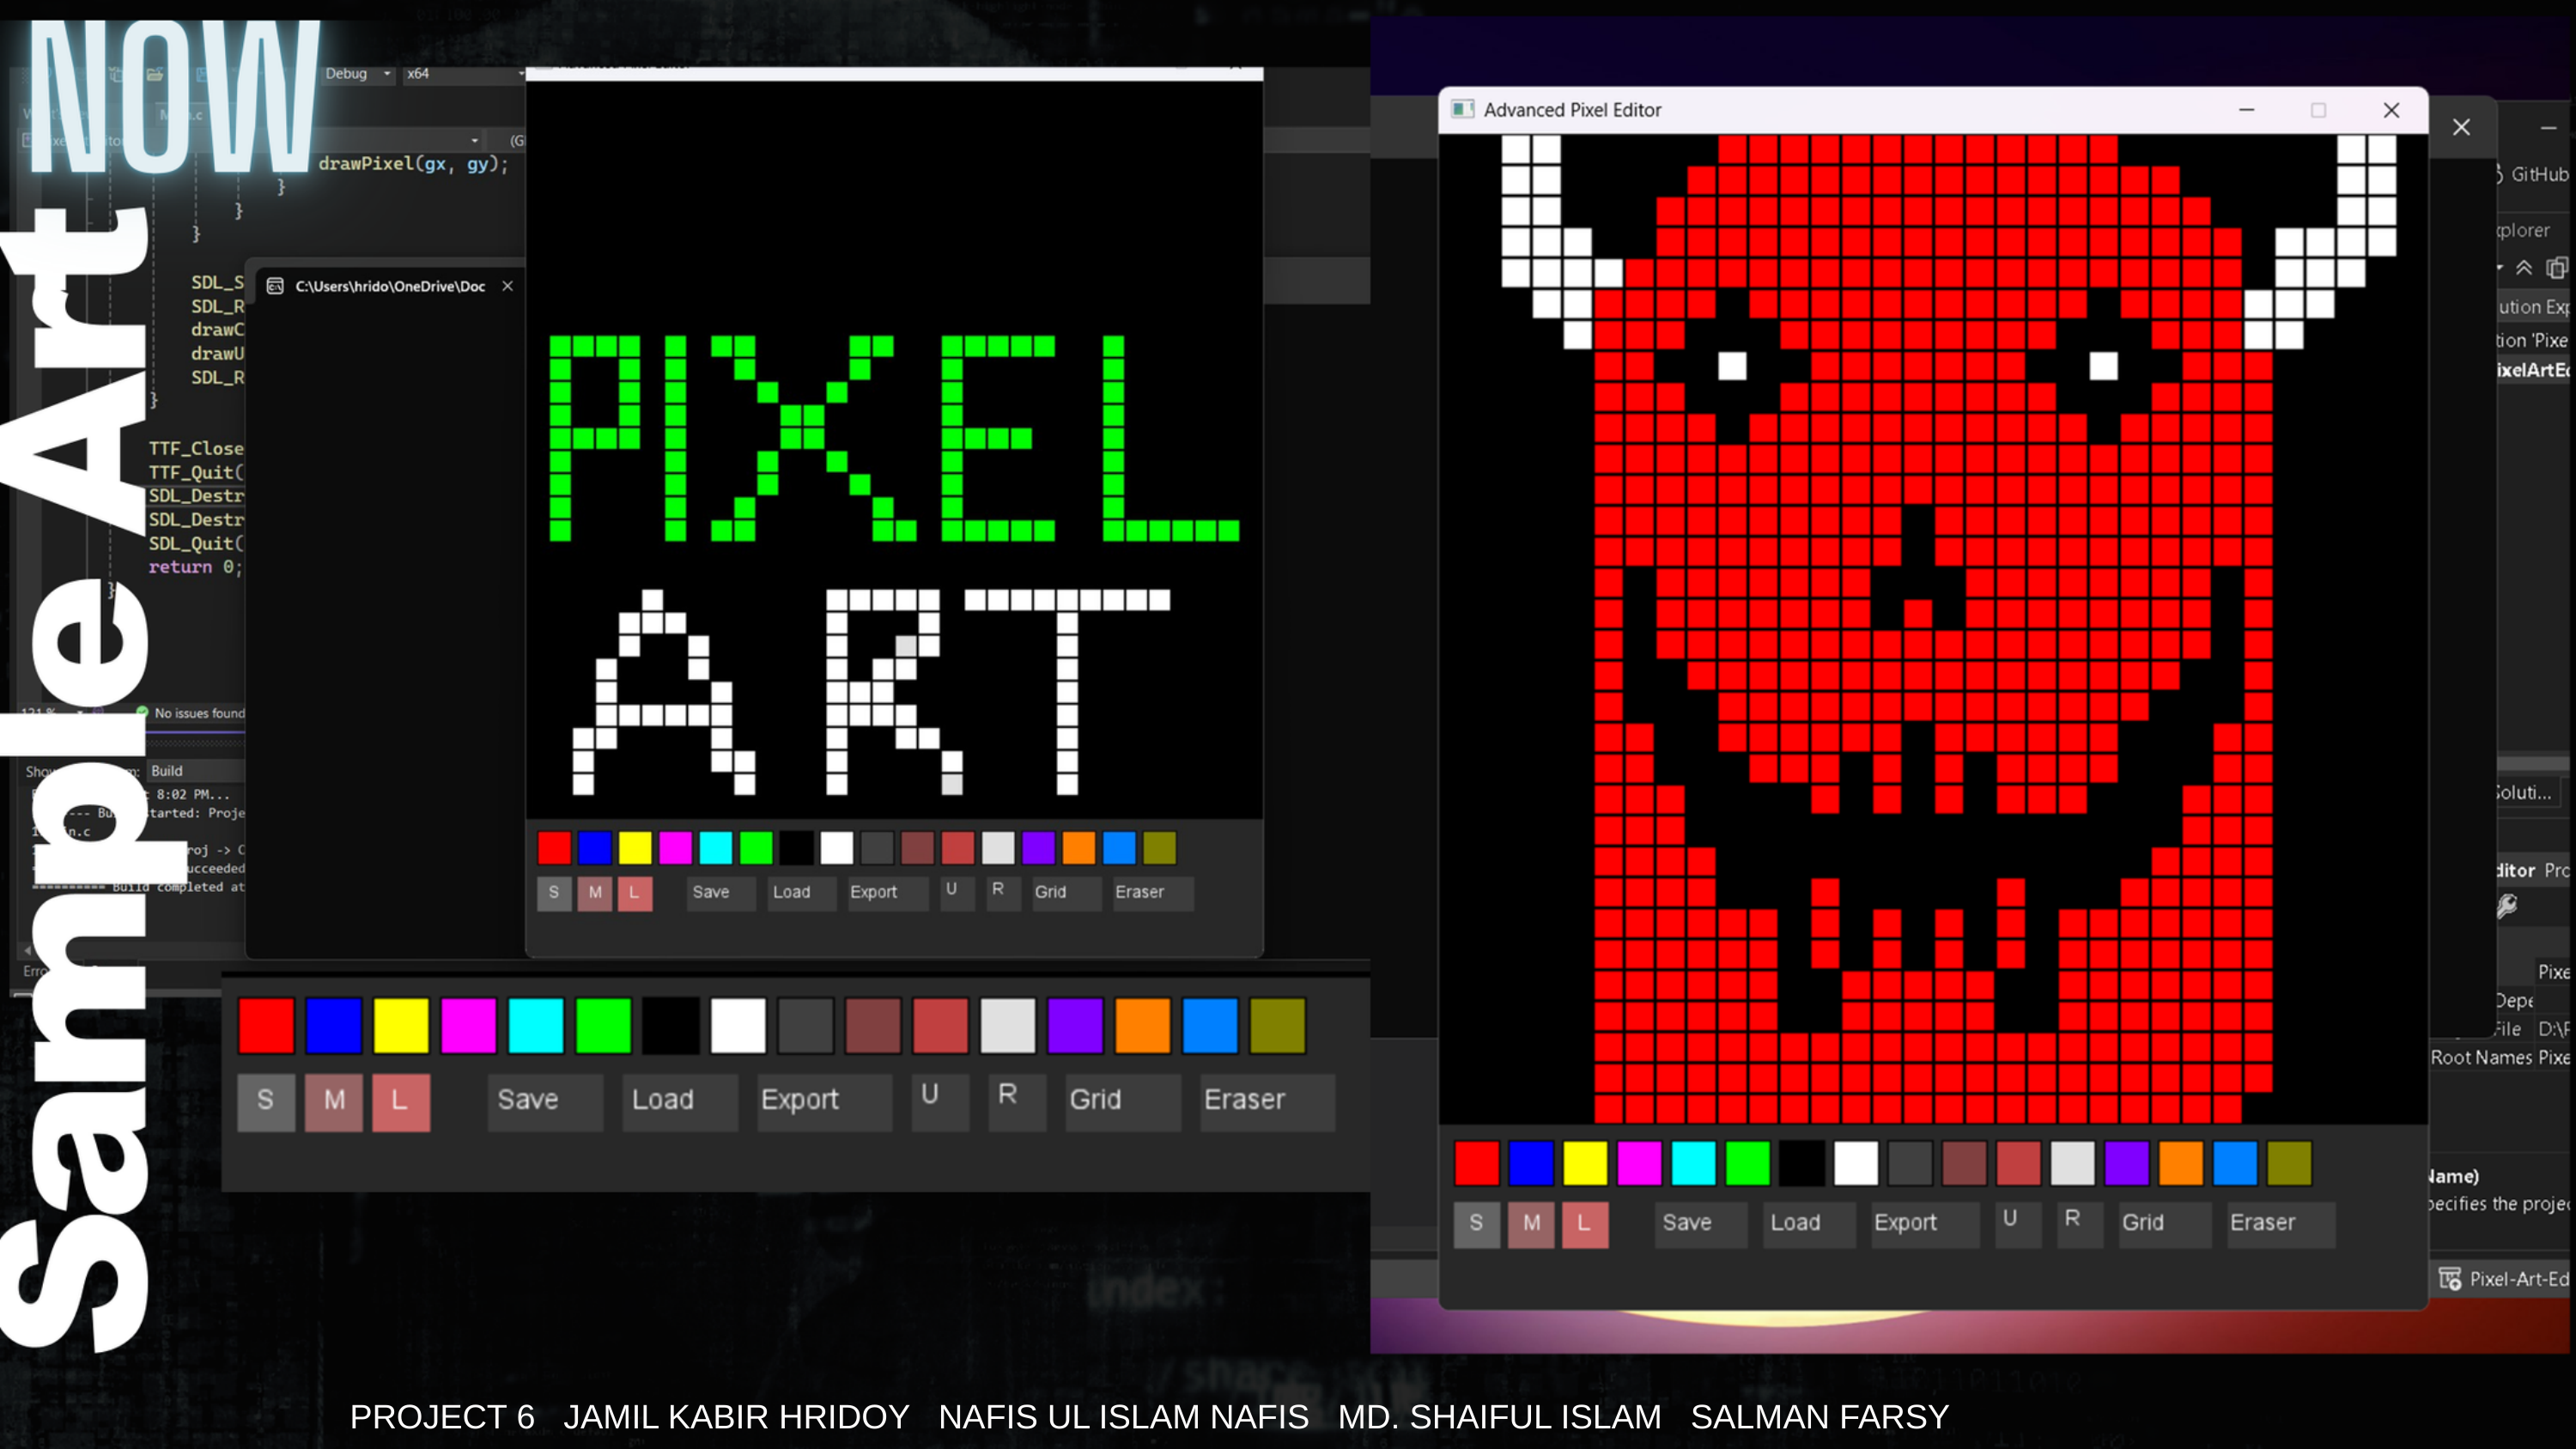

PROJECT 6   JAMIL KABIR HRIDOY   NAFIS UL ISLAM NAFIS   MD. SHAIFUL ISLAM   SALMAN FARSY